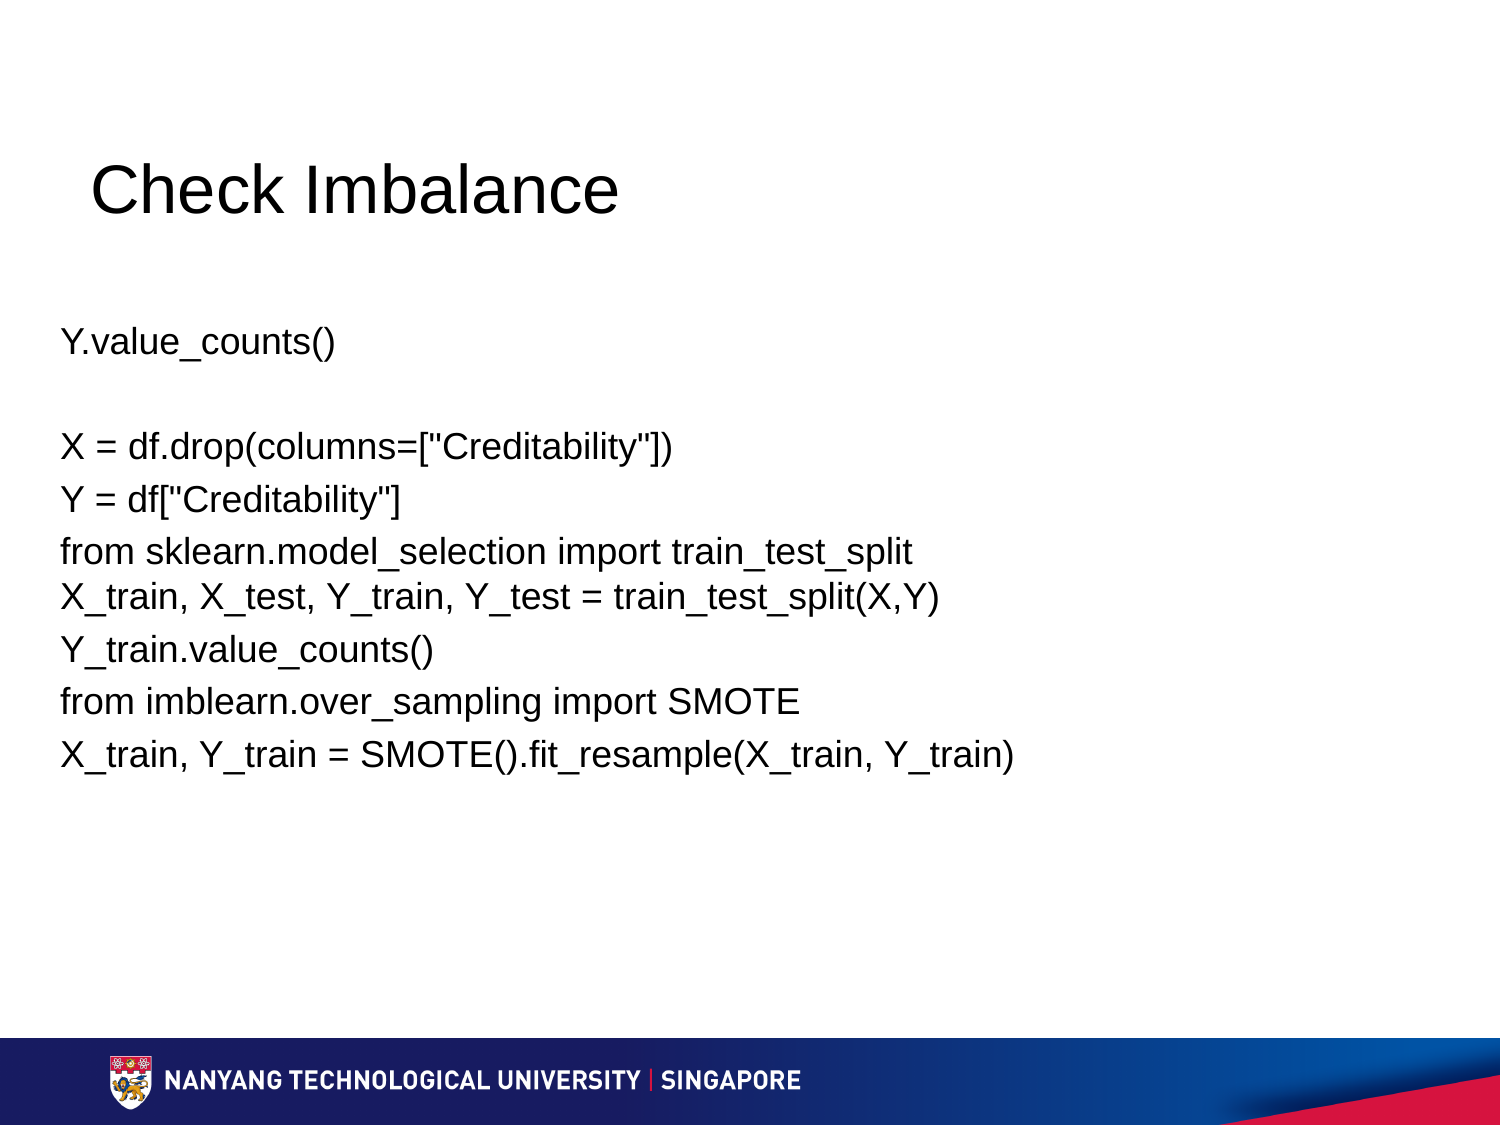

# Check Imbalance
Y.value_counts()

X = df.drop(columns=["Creditability"])
Y = df["Creditability"]
from sklearn.model_selection import train_test_split
X_train, X_test, Y_train, Y_test = train_test_split(X,Y)
Y_train.value_counts()
from imblearn.over_sampling import SMOTE
X_train, Y_train = SMOTE().fit_resample(X_train, Y_train)